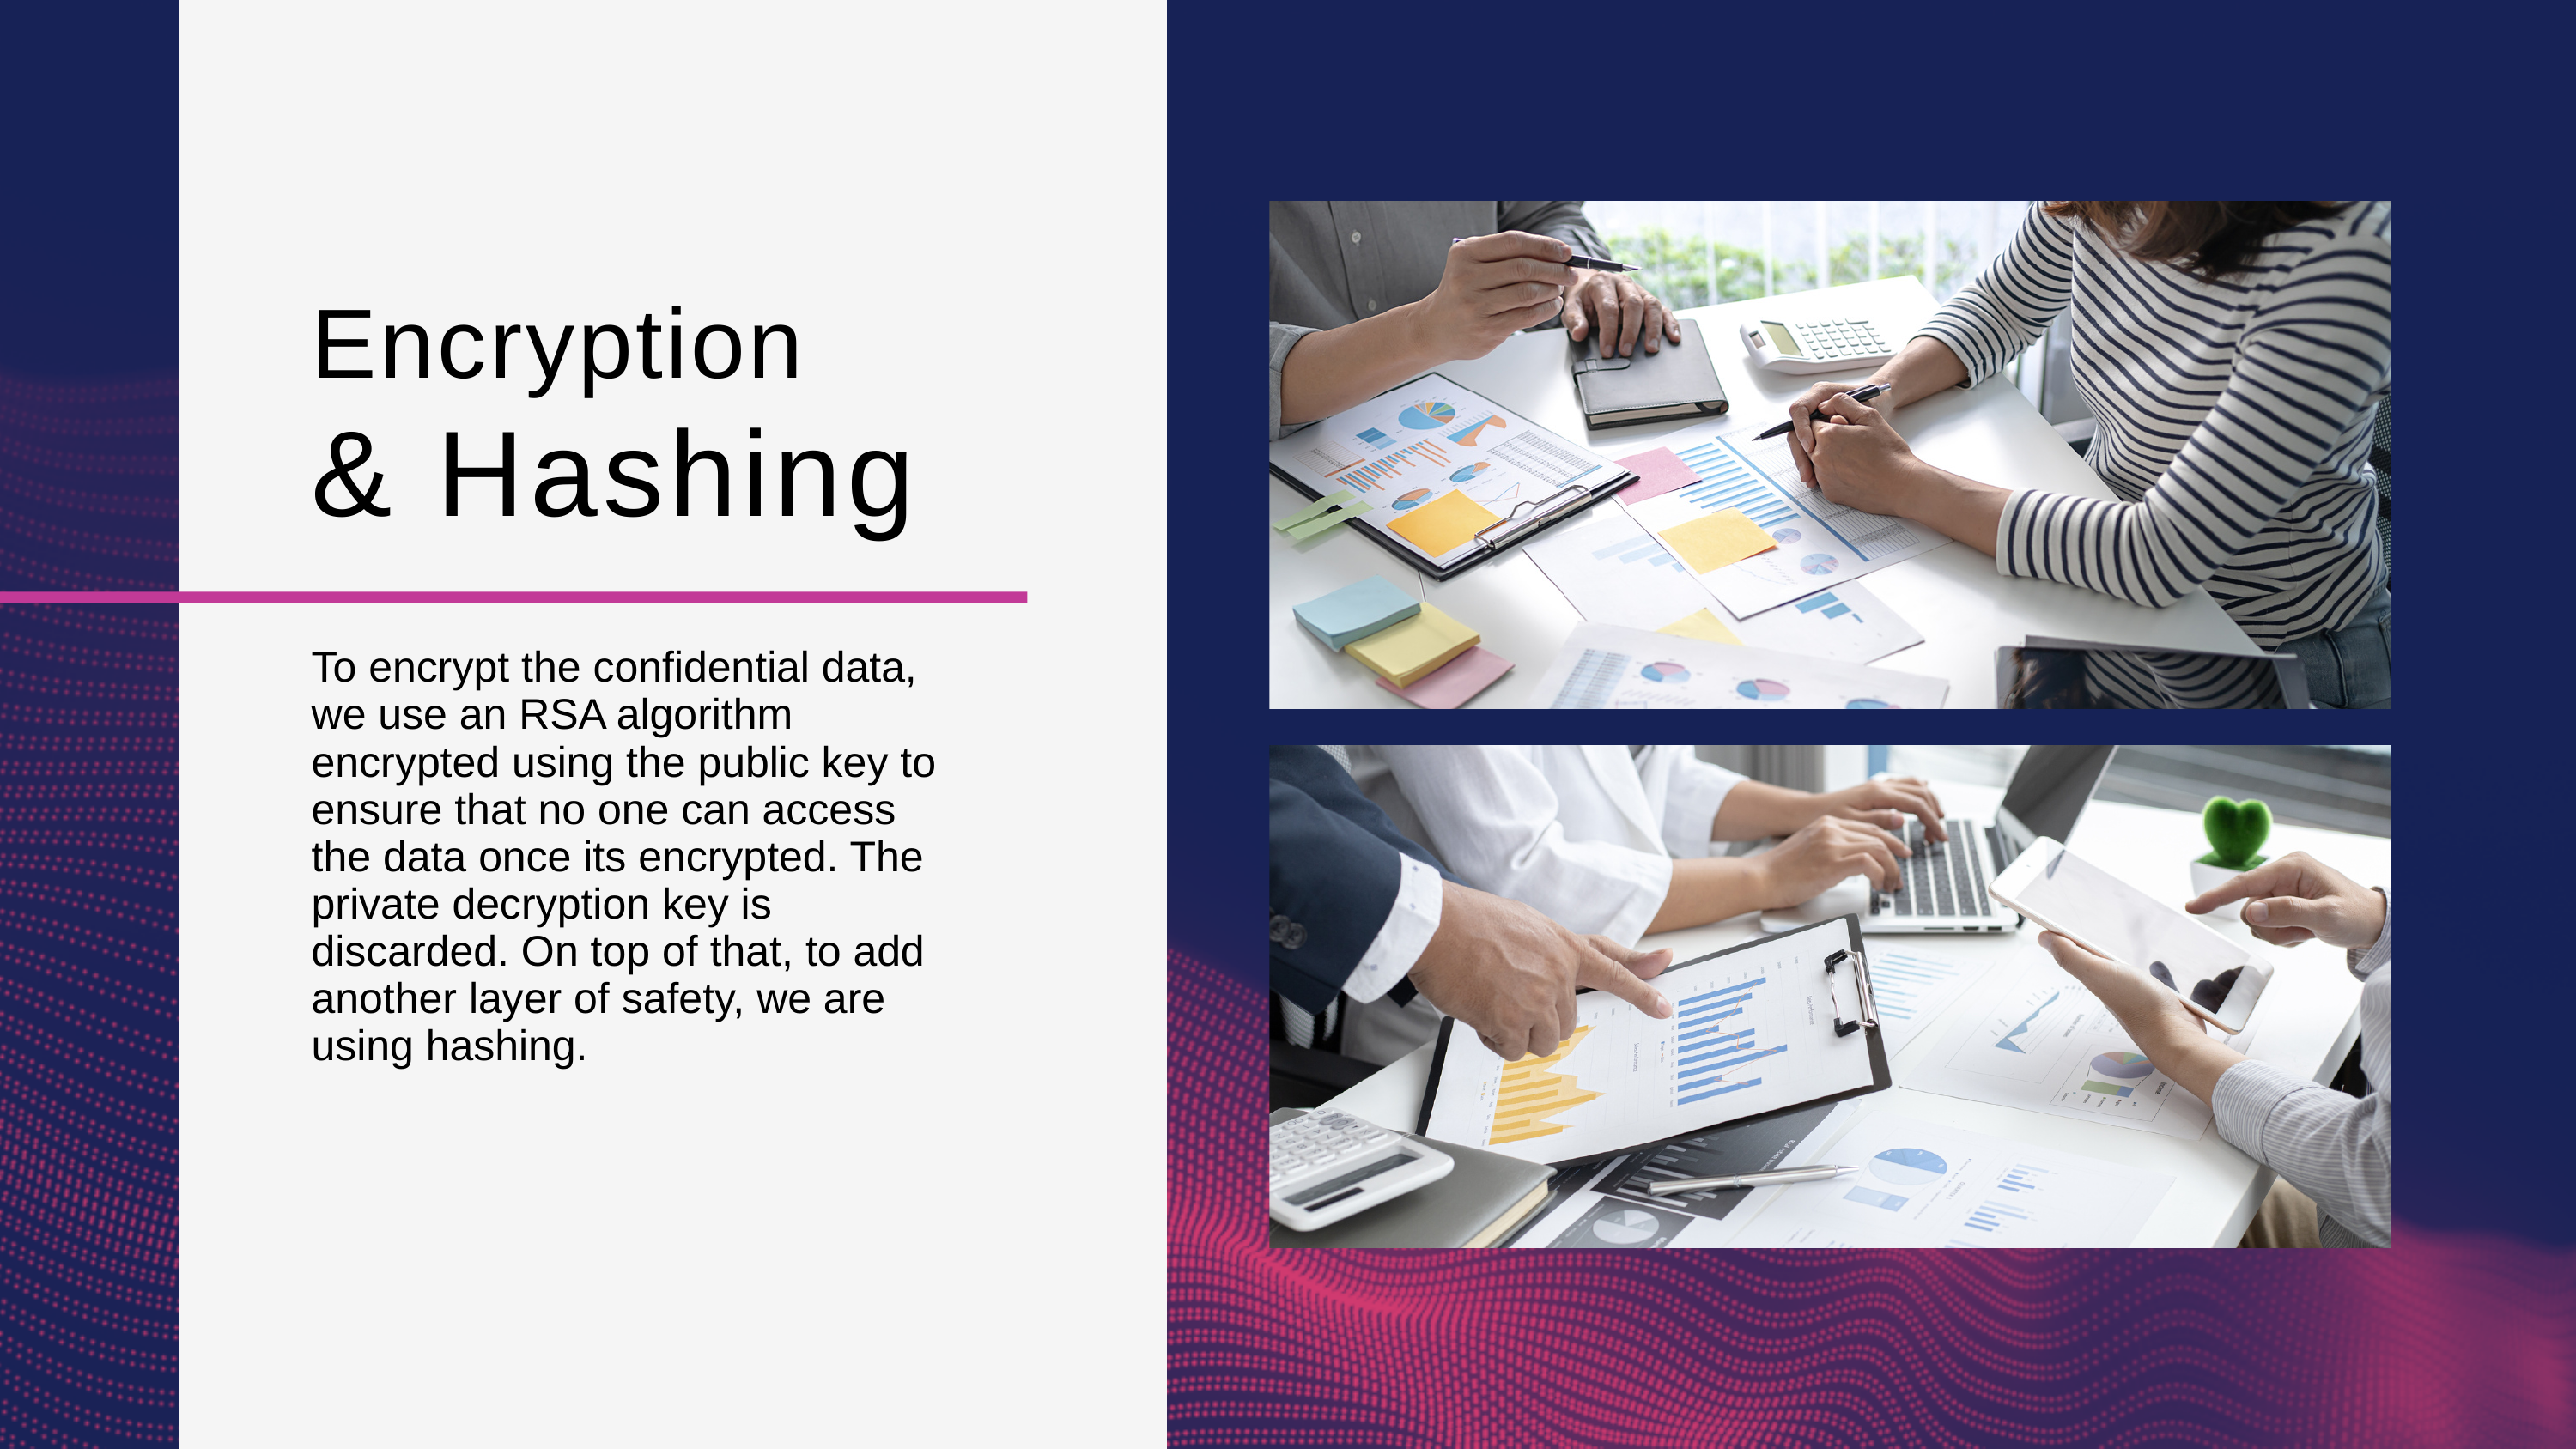

Encryption
& Hashing

To encrypt the confidential data, we use an RSA algorithm encrypted using the public key to ensure that no one can access the data once its encrypted. The private decryption key is discarded. On top of that, to add another layer of safety, we are using hashing.